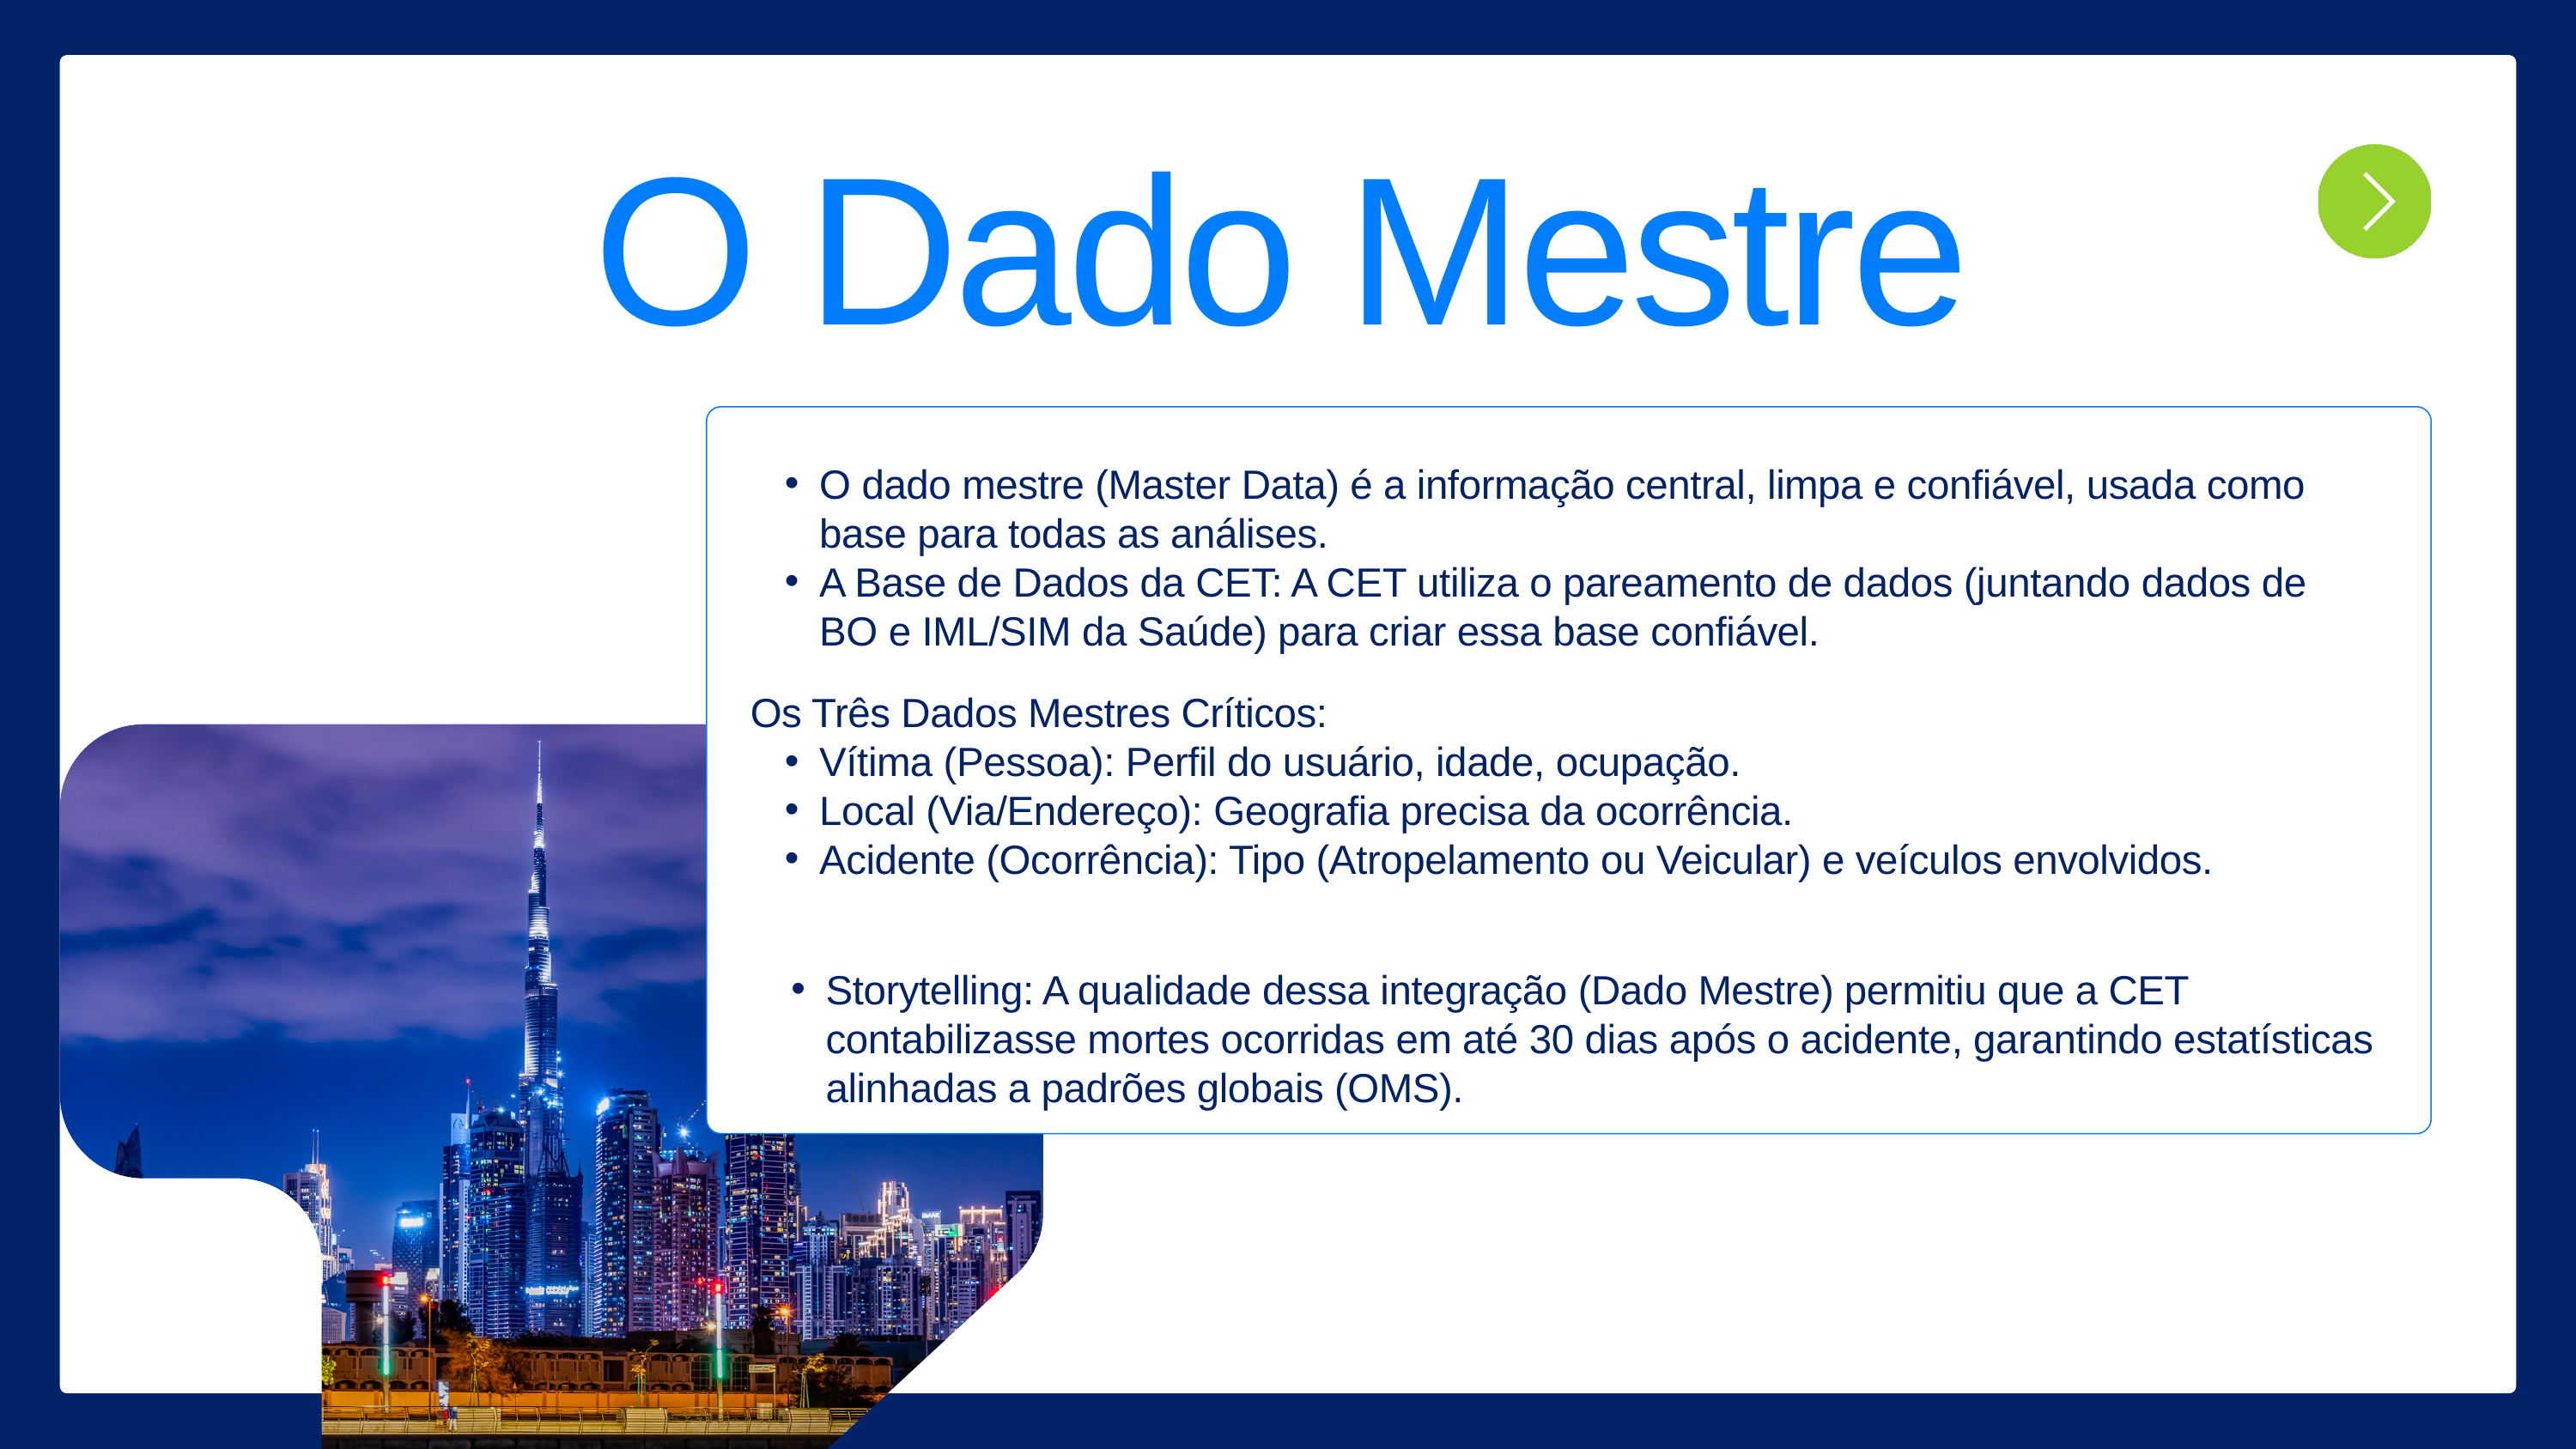

O Dado Mestre

O dado mestre (Master Data) é a informação central, limpa e confiável, usada como base para todas as análises.
A Base de Dados da CET: A CET utiliza o pareamento de dados (juntando dados de BO e IML/SIM da Saúde) para criar essa base confiável.
Os Três Dados Mestres Críticos:
Vítima (Pessoa): Perfil do usuário, idade, ocupação.
Local (Via/Endereço): Geografia precisa da ocorrência.
Acidente (Ocorrência): Tipo (Atropelamento ou Veicular) e veículos envolvidos.

Storytelling: A qualidade dessa integração (Dado Mestre) permitiu que a CET contabilizasse mortes ocorridas em até 30 dias após o acidente, garantindo estatísticas alinhadas a padrões globais (OMS).